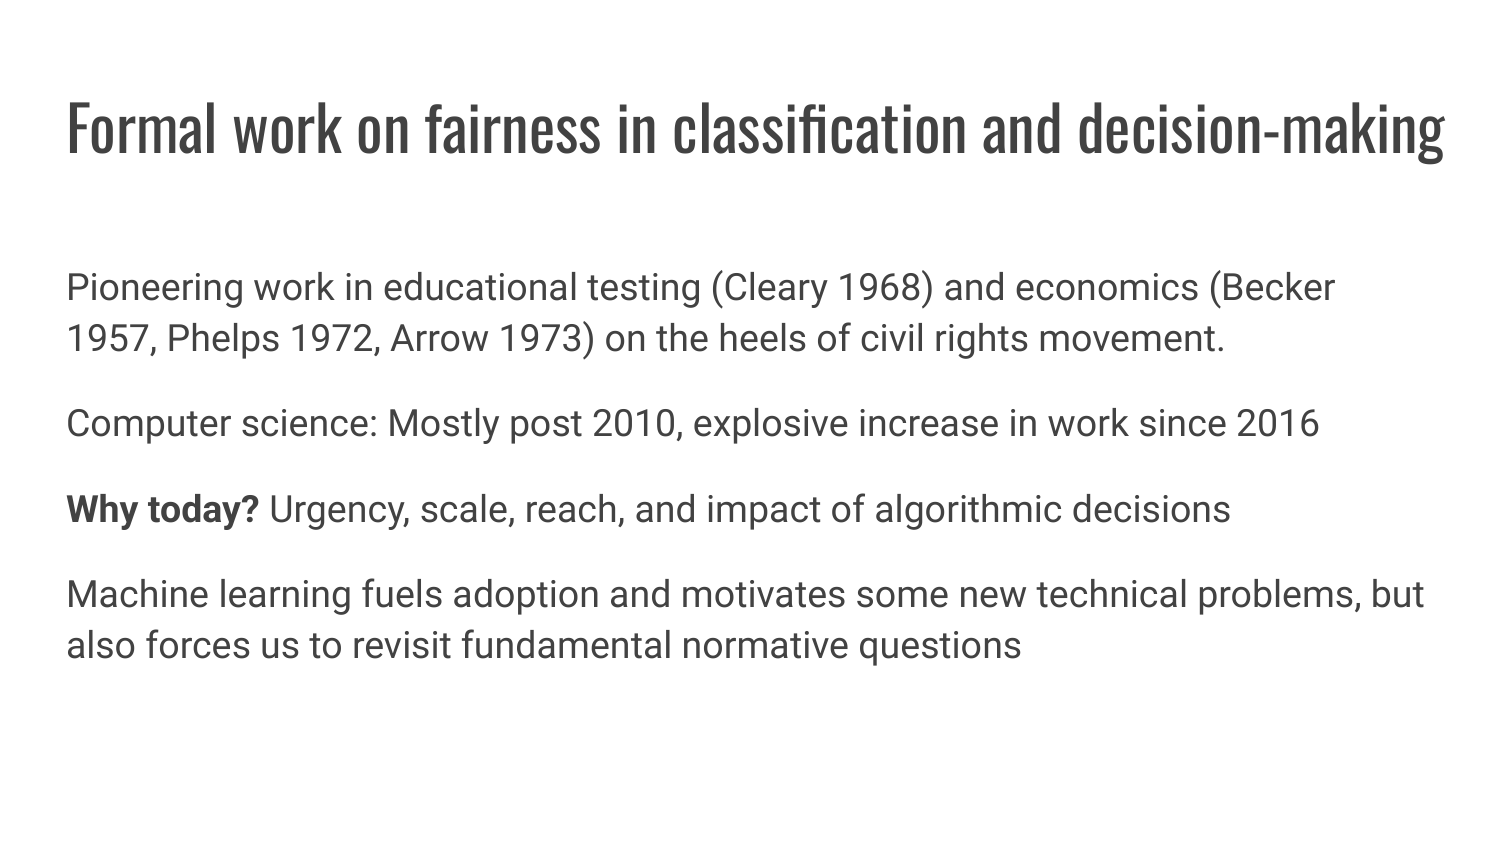

# Formal work on fairness in classification and decision-making
Pioneering work in educational testing (Cleary 1968) and economics (Becker 1957, Phelps 1972, Arrow 1973) on the heels of civil rights movement.
Computer science: Mostly post 2010, explosive increase in work since 2016
Why today? Urgency, scale, reach, and impact of algorithmic decisions
Machine learning fuels adoption and motivates some new technical problems, but also forces us to revisit fundamental normative questions